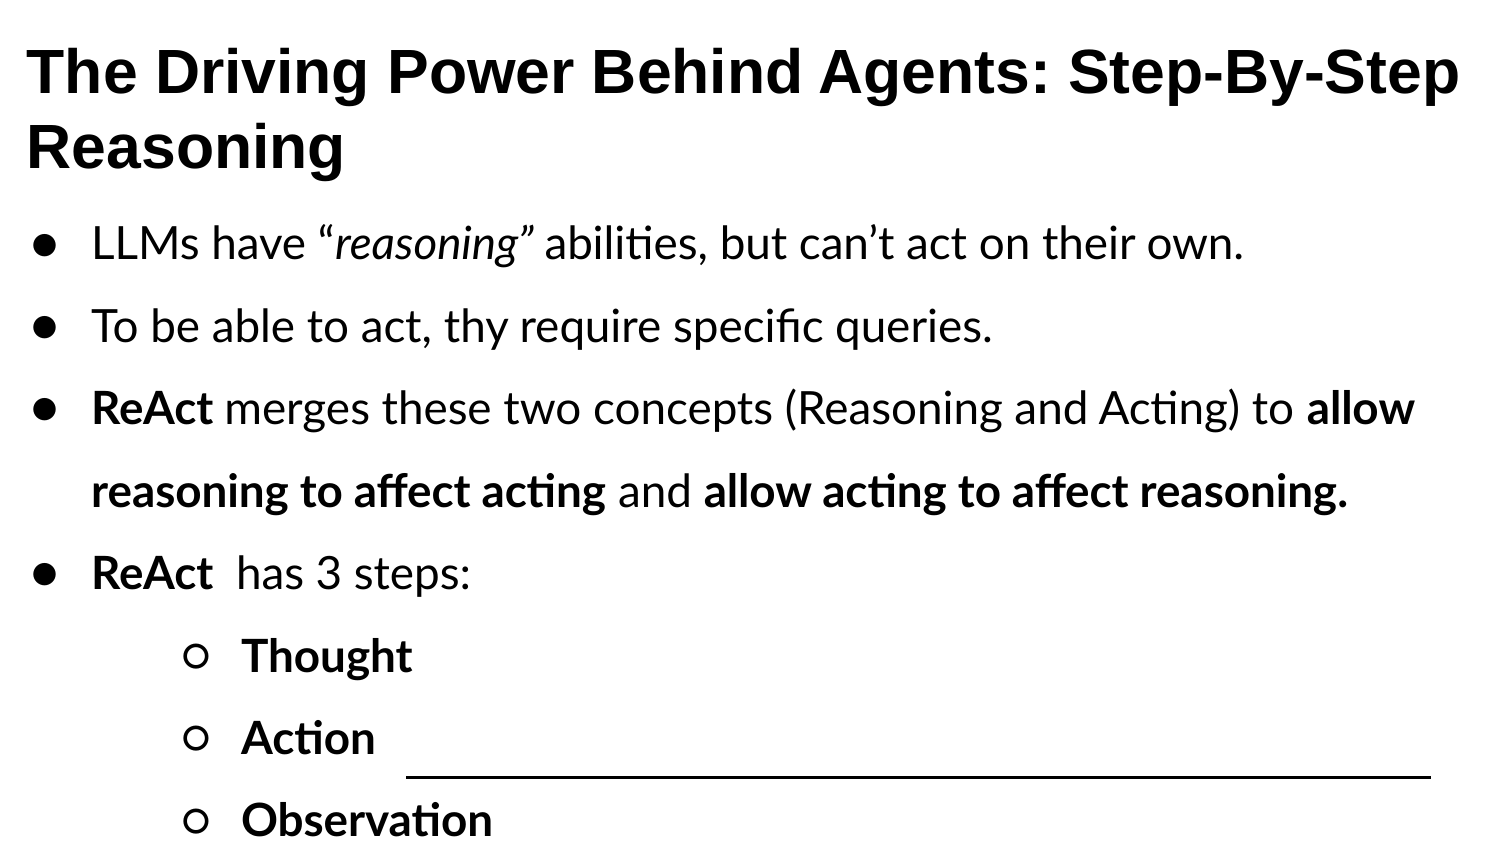

# The Driving Power Behind Agents: Step-By-Step Reasoning
LLMs have “reasoning” abilities, but can’t act on their own.
To be able to act, thy require specific queries.
ReAct merges these two concepts (Reasoning and Acting) to allow reasoning to affect acting and allow acting to affect reasoning.
ReAct  has 3 steps:
Thought
Action
Observation